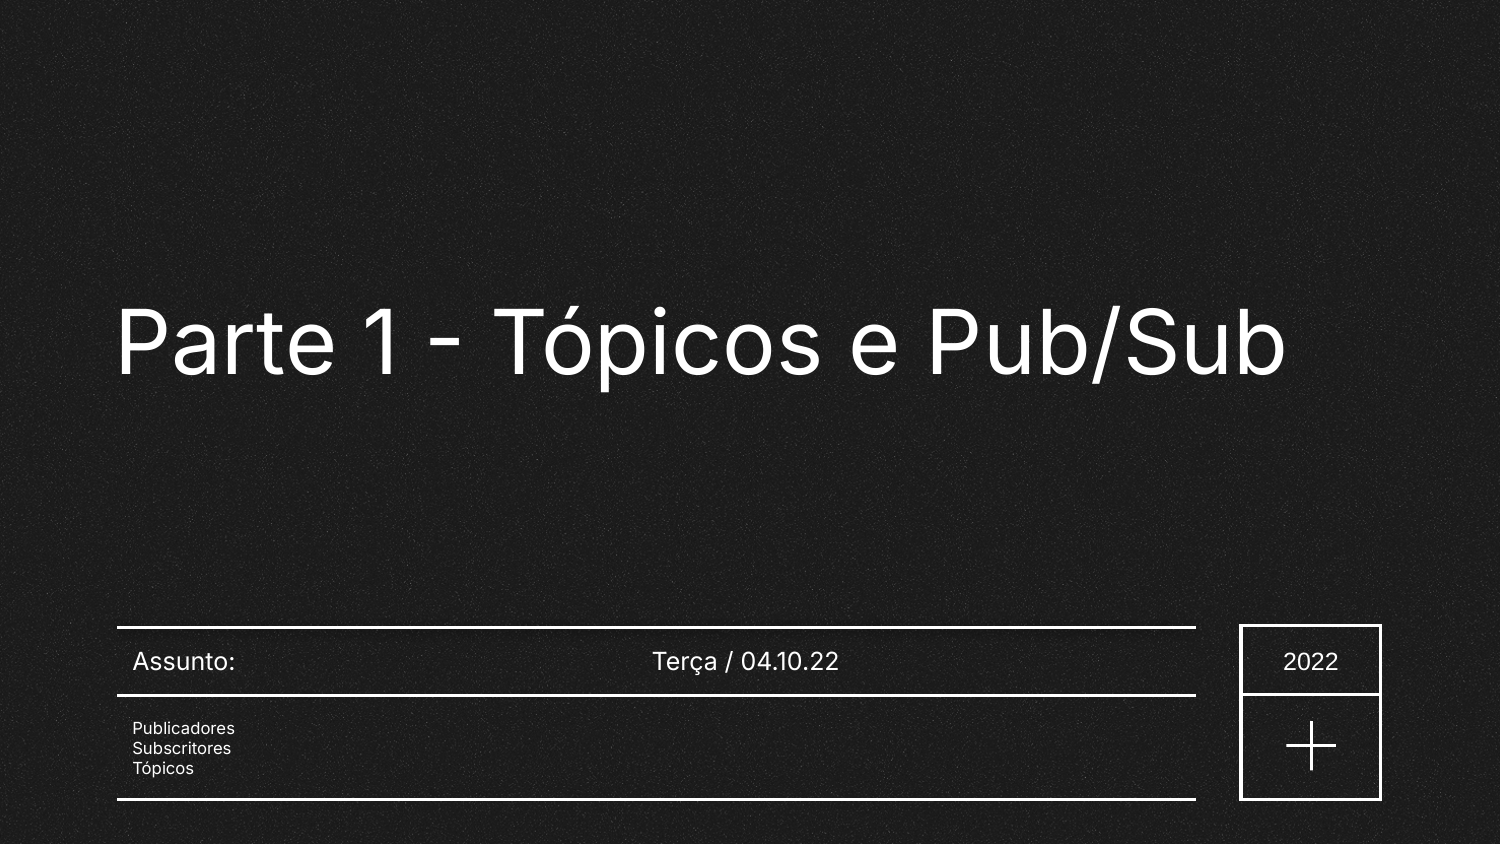

Parte 1 - Tópicos e Pub/Sub
# 2022
Terça / 04.10.22
Assunto:
Publicadores
Subscritores
Tópicos